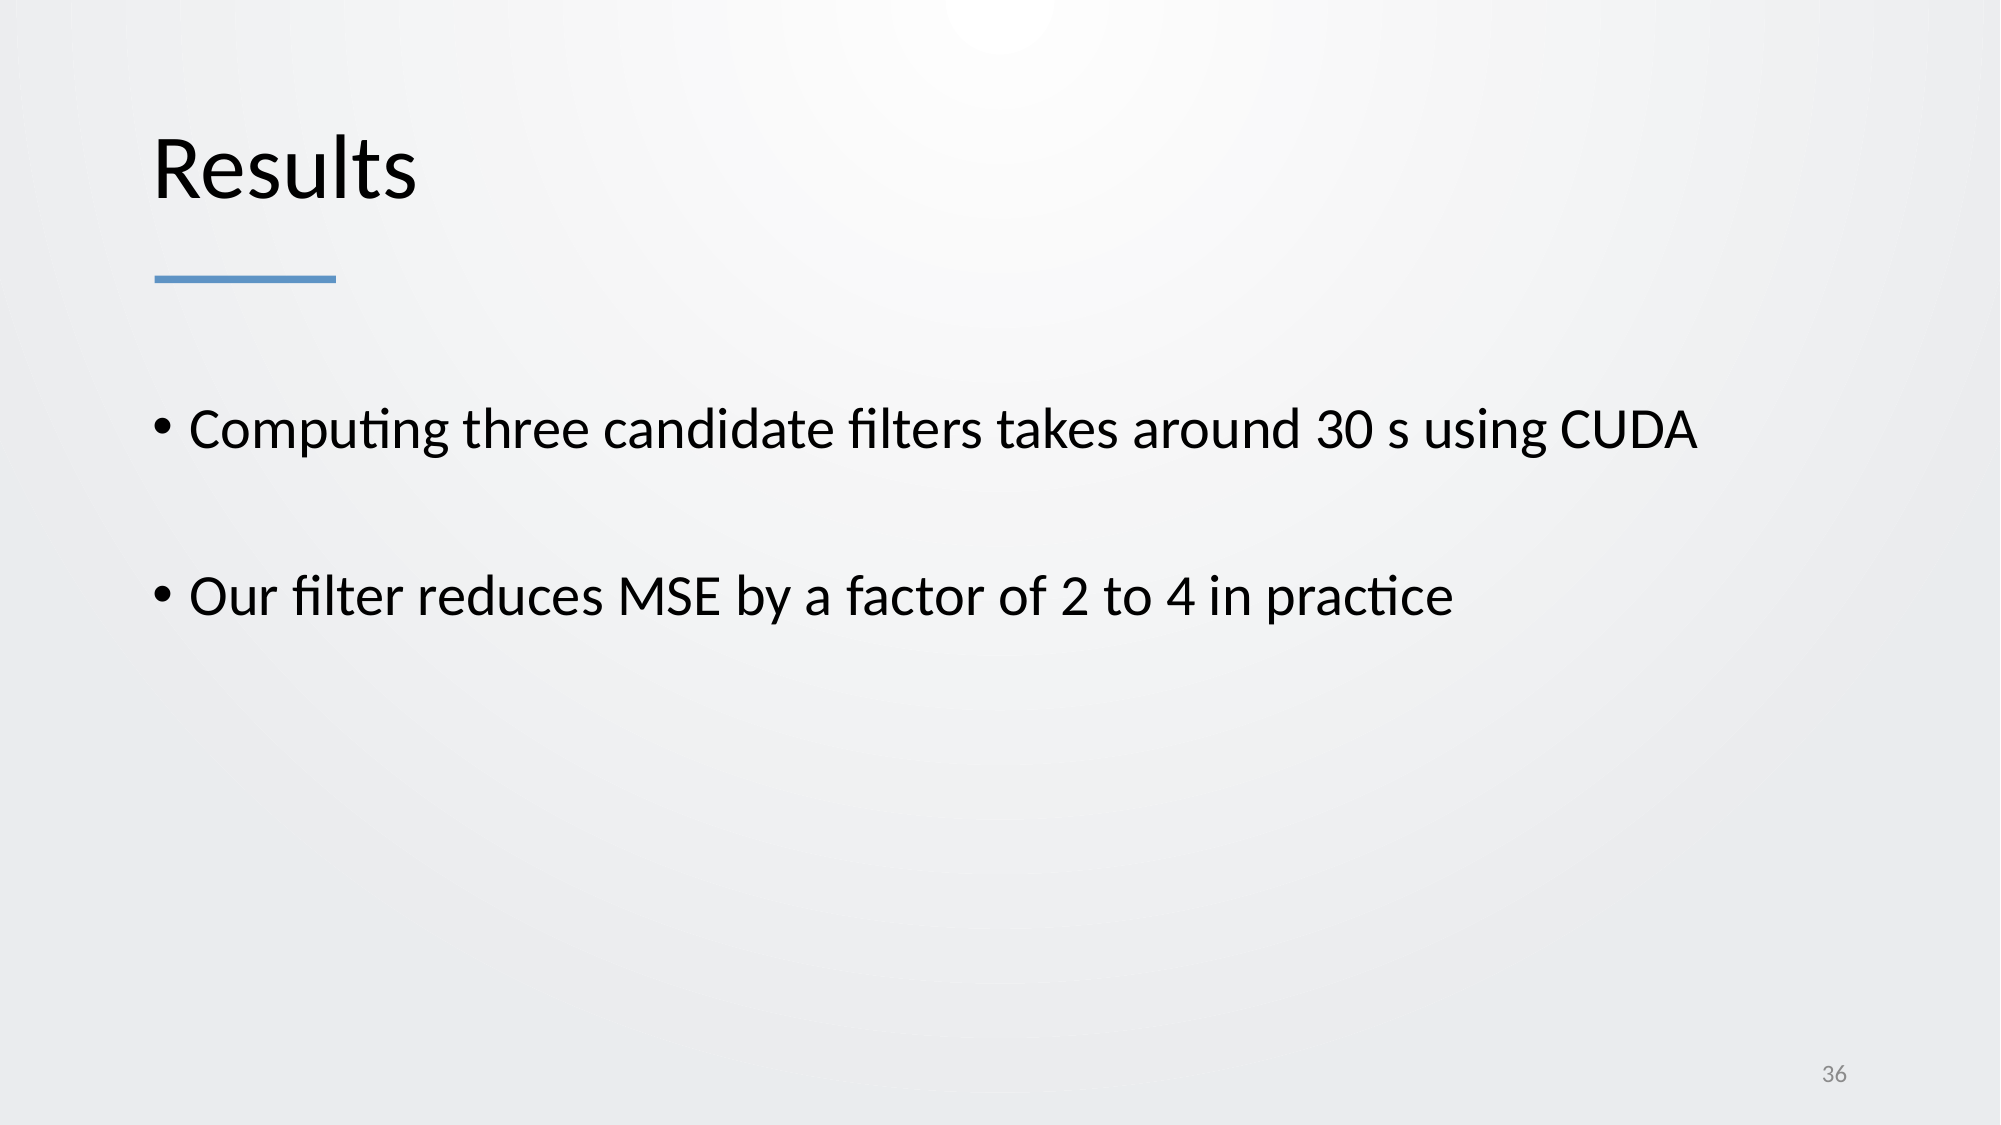

# Results

Computing three candidate filters takes around 30 s using CUDA

Our filter reduces MSE by a factor of 2 to 4 in practice
36